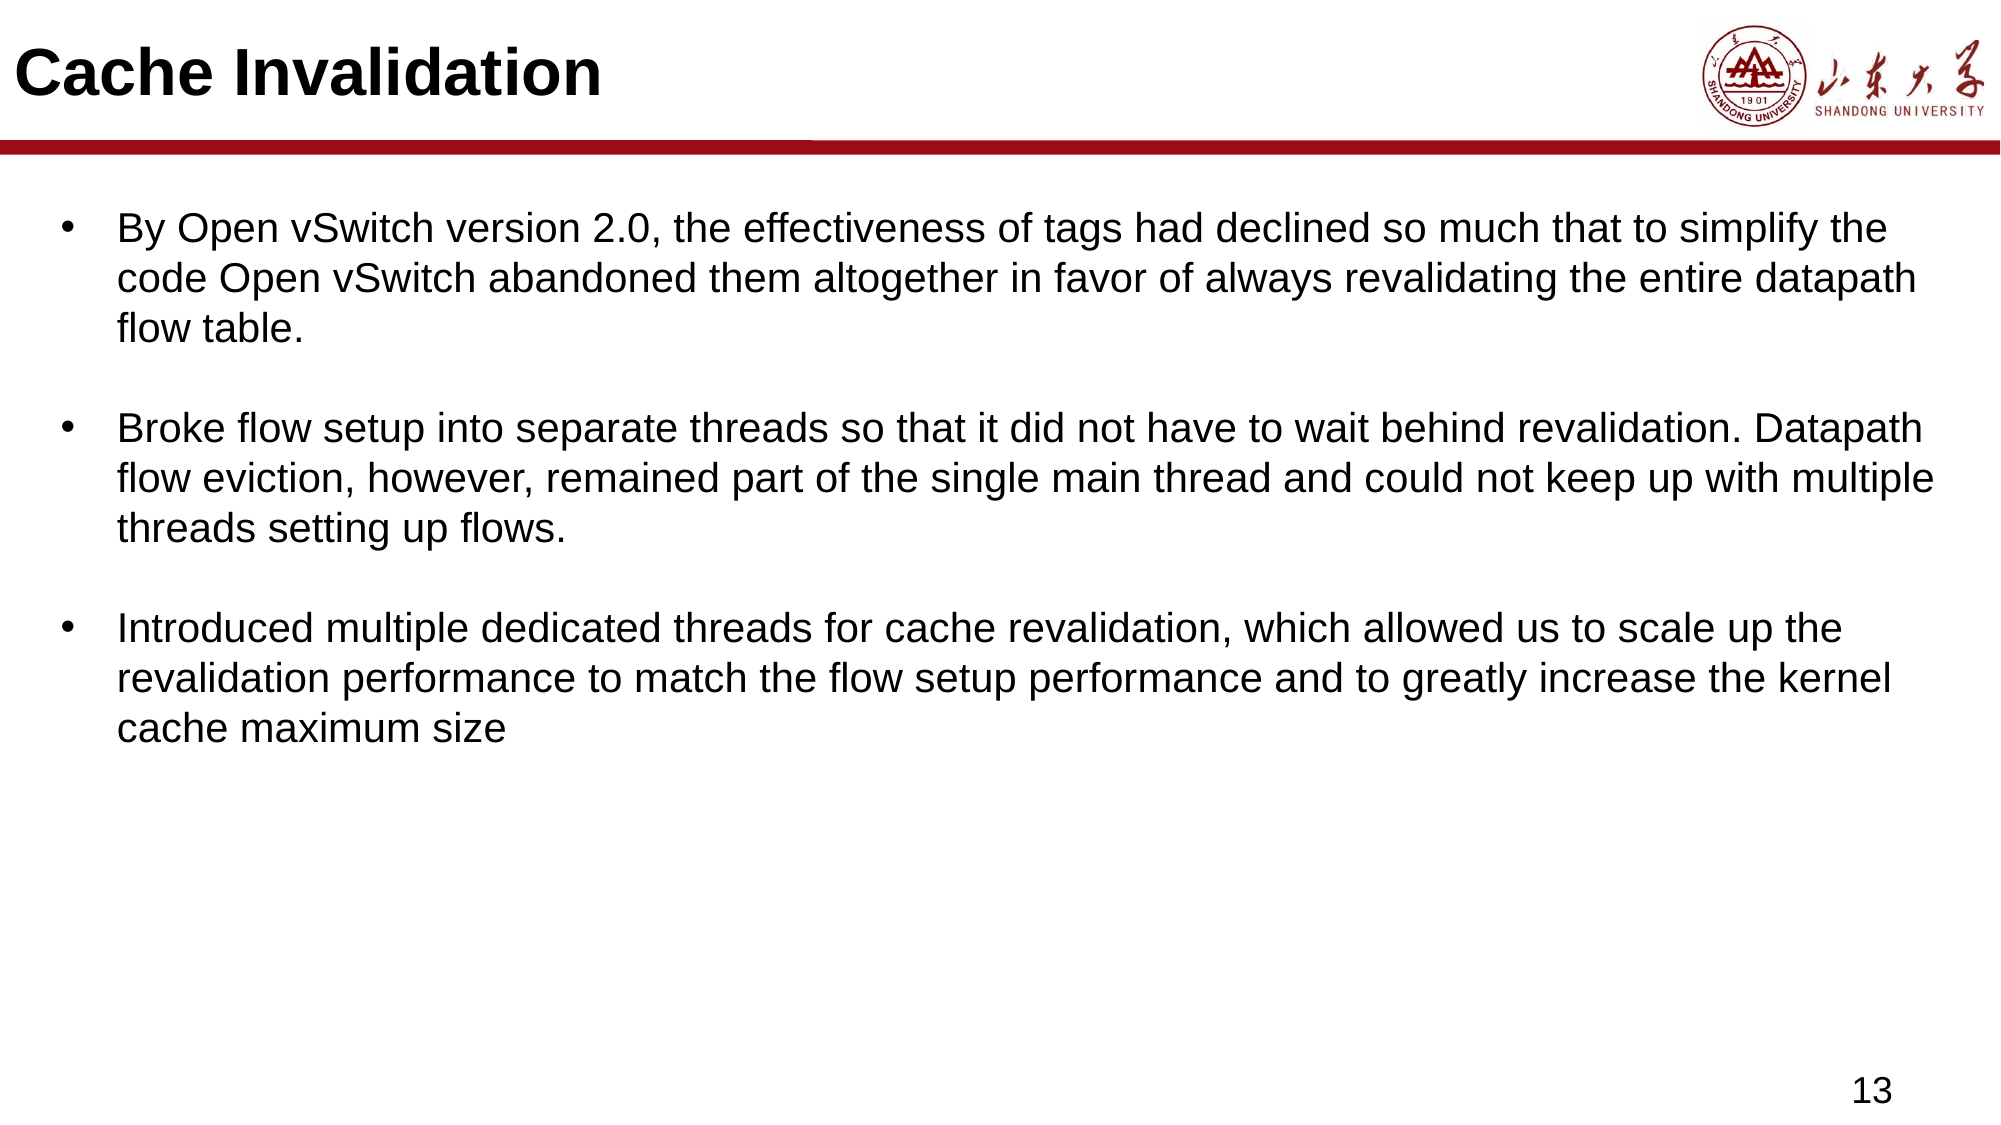

# Cache Invalidation
By Open vSwitch version 2.0, the effectiveness of tags had declined so much that to simplify the code Open vSwitch abandoned them altogether in favor of always revalidating the entire datapath flow table.

Broke flow setup into separate threads so that it did not have to wait behind revalidation. Datapath flow eviction, however, remained part of the single main thread and could not keep up with multiple threads setting up flows.

Introduced multiple dedicated threads for cache revalidation, which allowed us to scale up the revalidation performance to match the flow setup performance and to greatly increase the kernel cache maximum size

13